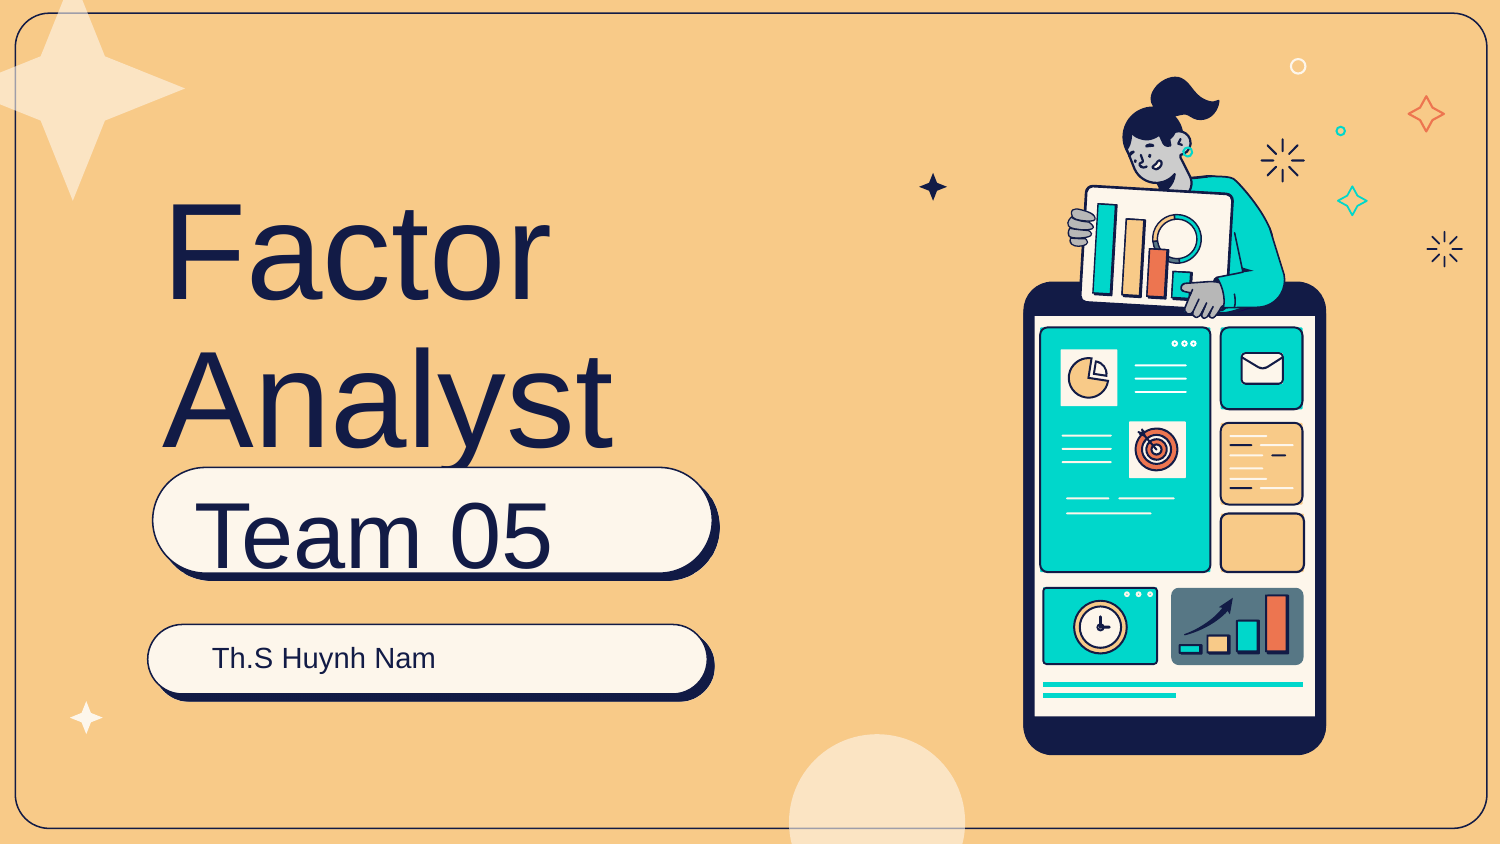

# Factor Analyst

Team 05

Th.S Huynh Nam